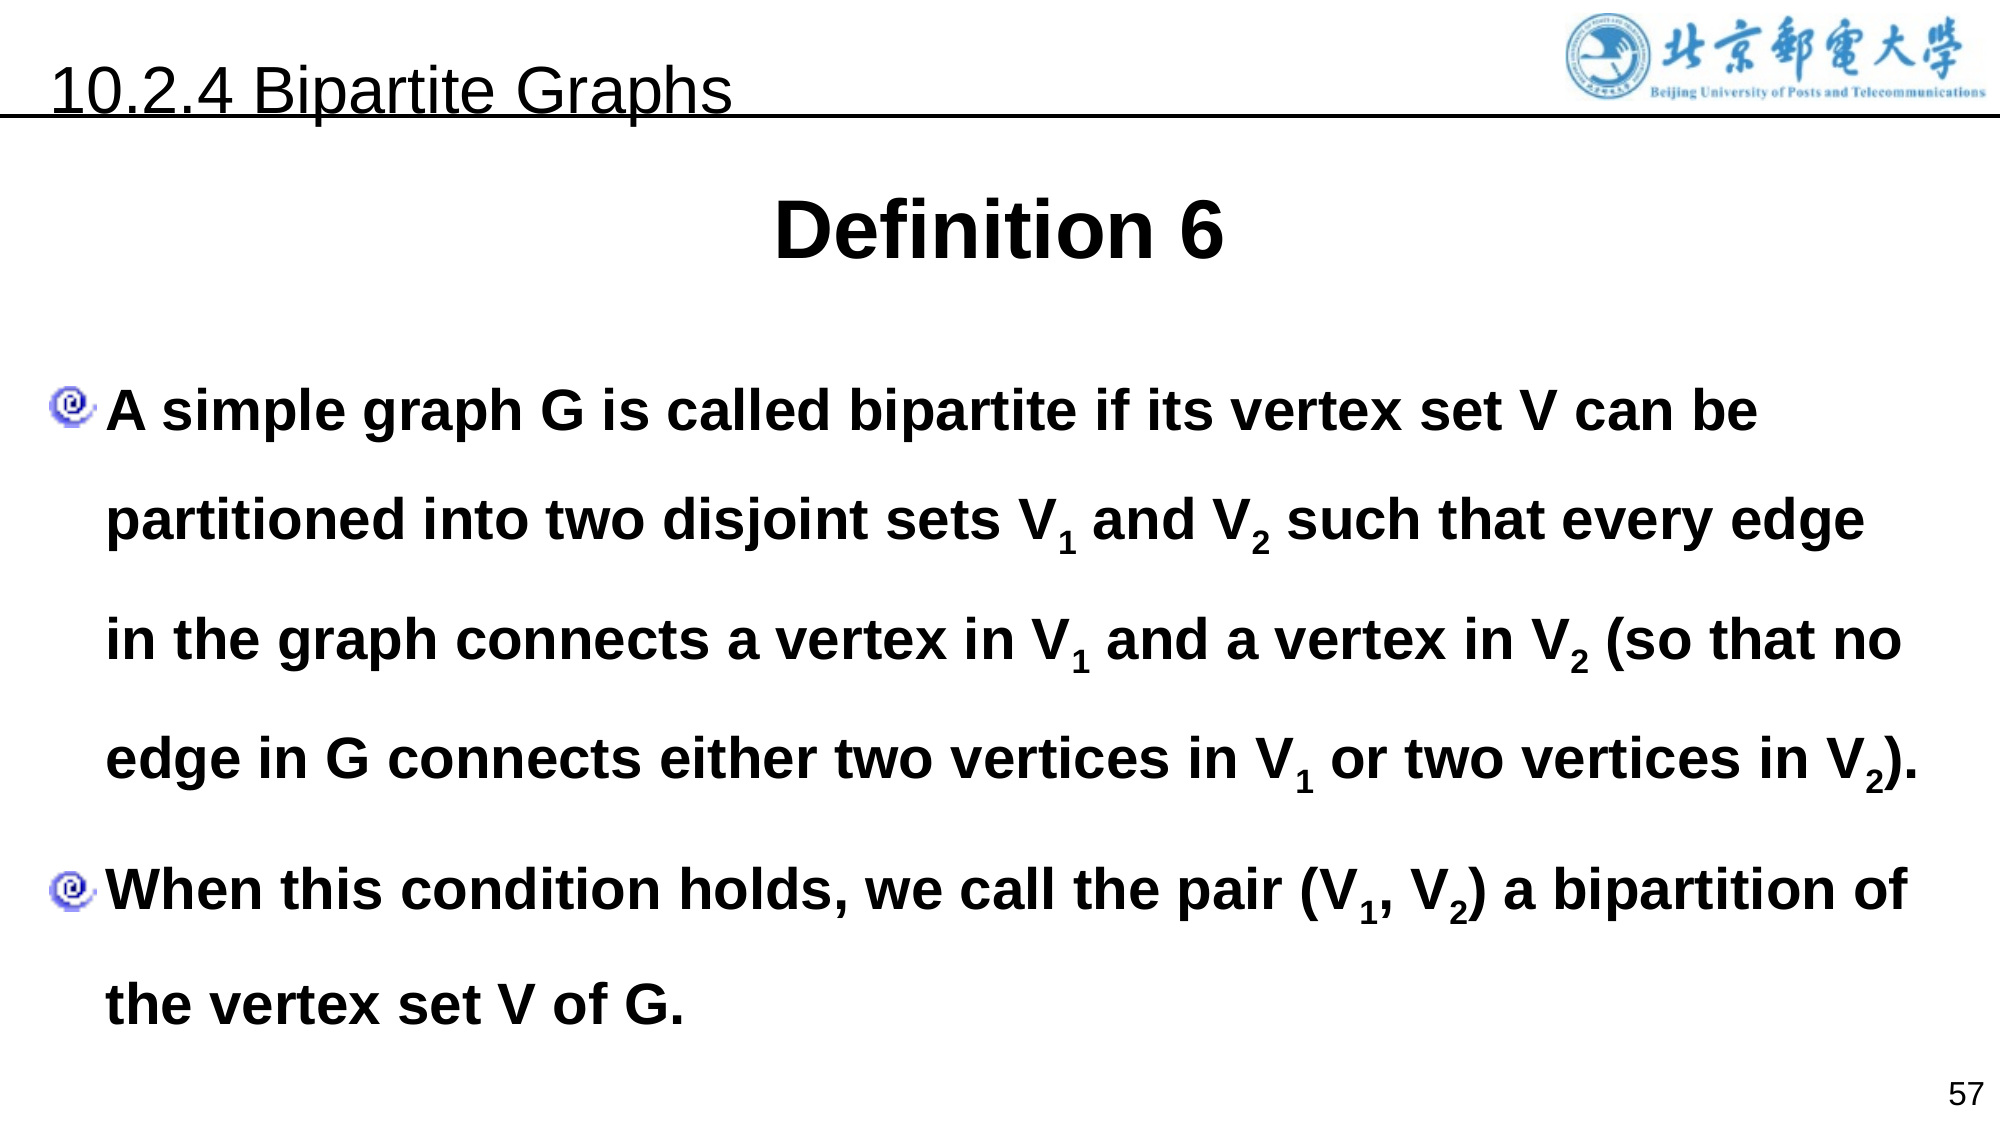

10.2.4 Bipartite Graphs
Definition 6
A simple graph G is called bipartite if its vertex set V can be partitioned into two disjoint sets V1 and V2 such that every edge in the graph connects a vertex in V1 and a vertex in V2 (so that no edge in G connects either two vertices in V1 or two vertices in V2).
When this condition holds, we call the pair (V1, V2) a bipartition of the vertex set V of G.